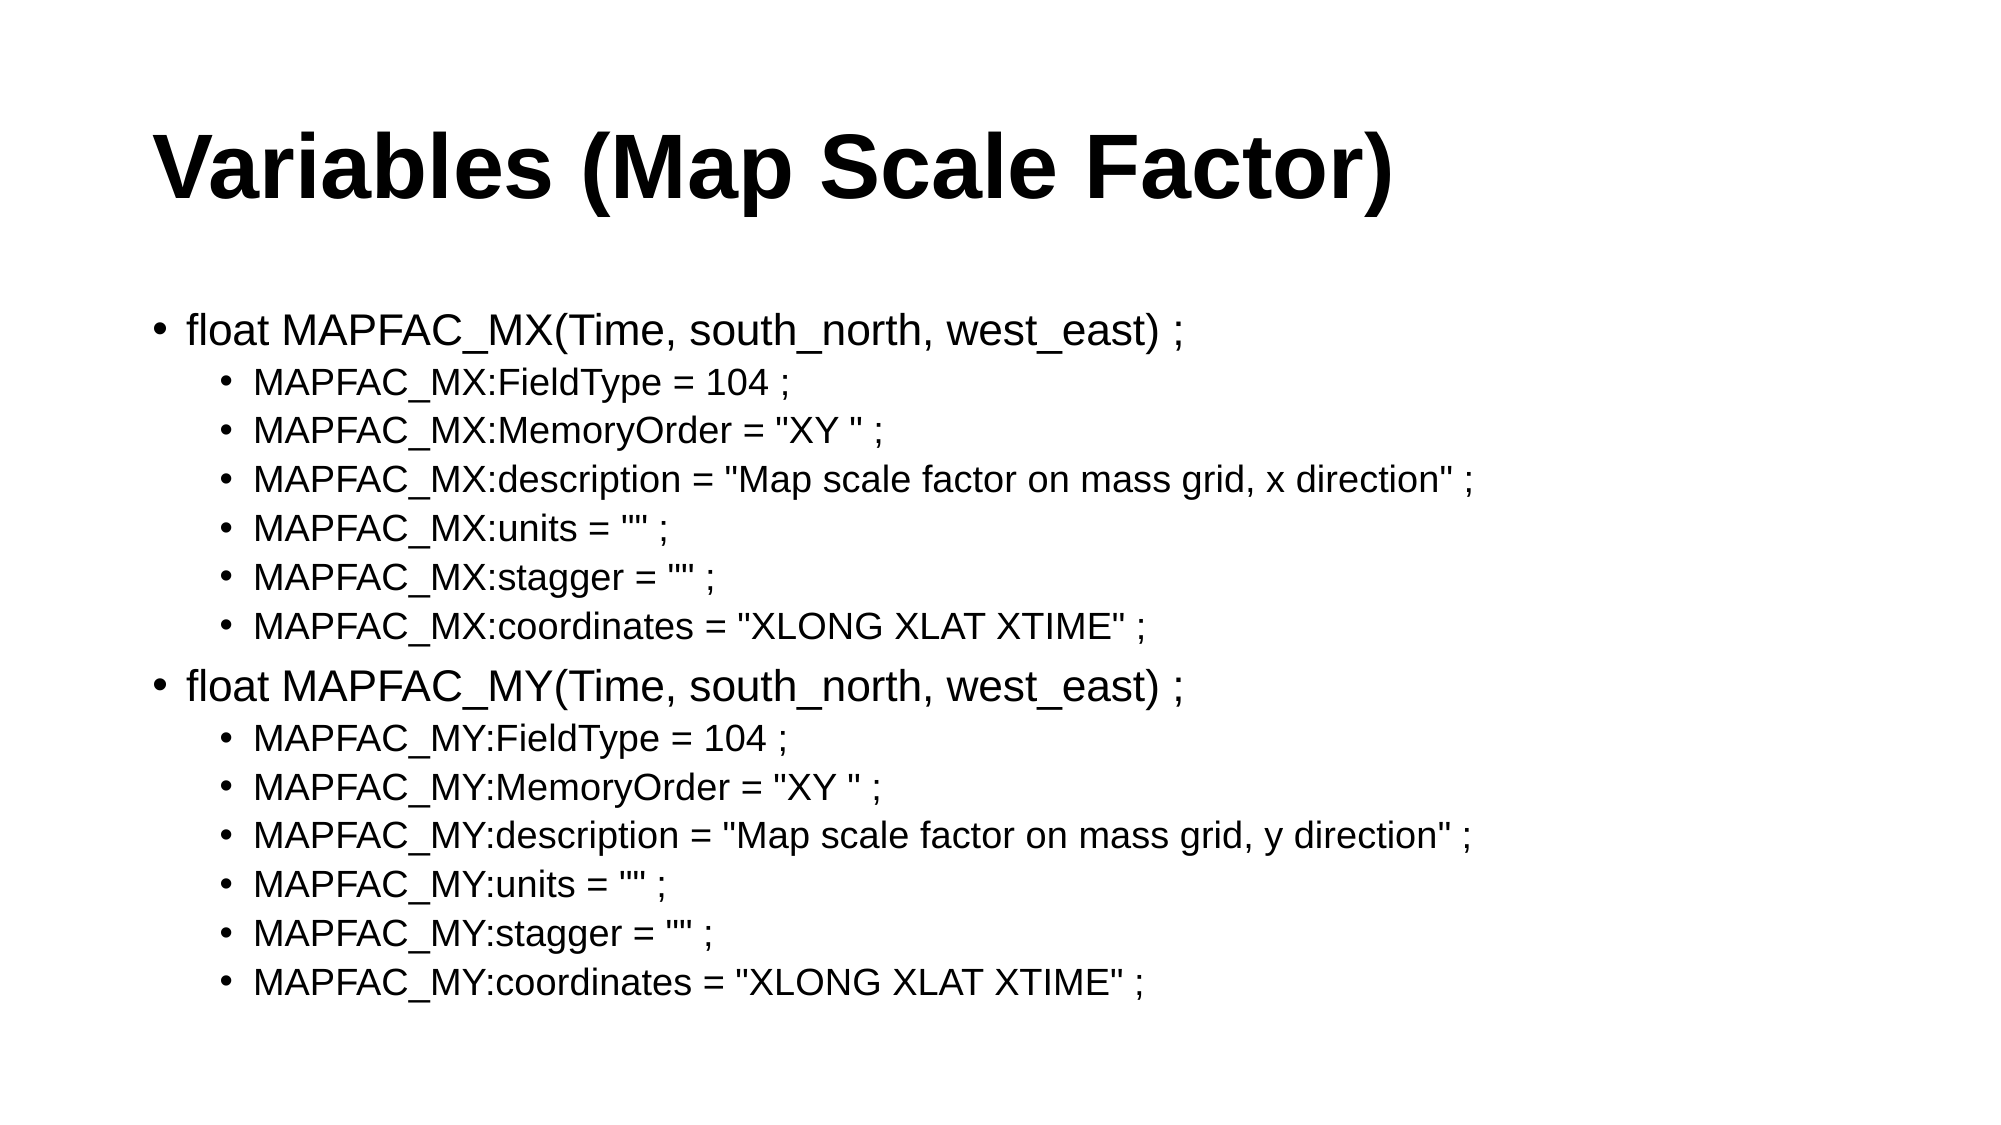

# Variables (Map Scale Factor)
float MAPFAC_MX(Time, south_north, west_east) ;
MAPFAC_MX:FieldType = 104 ;
MAPFAC_MX:MemoryOrder = "XY " ;
MAPFAC_MX:description = "Map scale factor on mass grid, x direction" ;
MAPFAC_MX:units = "" ;
MAPFAC_MX:stagger = "" ;
MAPFAC_MX:coordinates = "XLONG XLAT XTIME" ;
float MAPFAC_MY(Time, south_north, west_east) ;
MAPFAC_MY:FieldType = 104 ;
MAPFAC_MY:MemoryOrder = "XY " ;
MAPFAC_MY:description = "Map scale factor on mass grid, y direction" ;
MAPFAC_MY:units = "" ;
MAPFAC_MY:stagger = "" ;
MAPFAC_MY:coordinates = "XLONG XLAT XTIME" ;